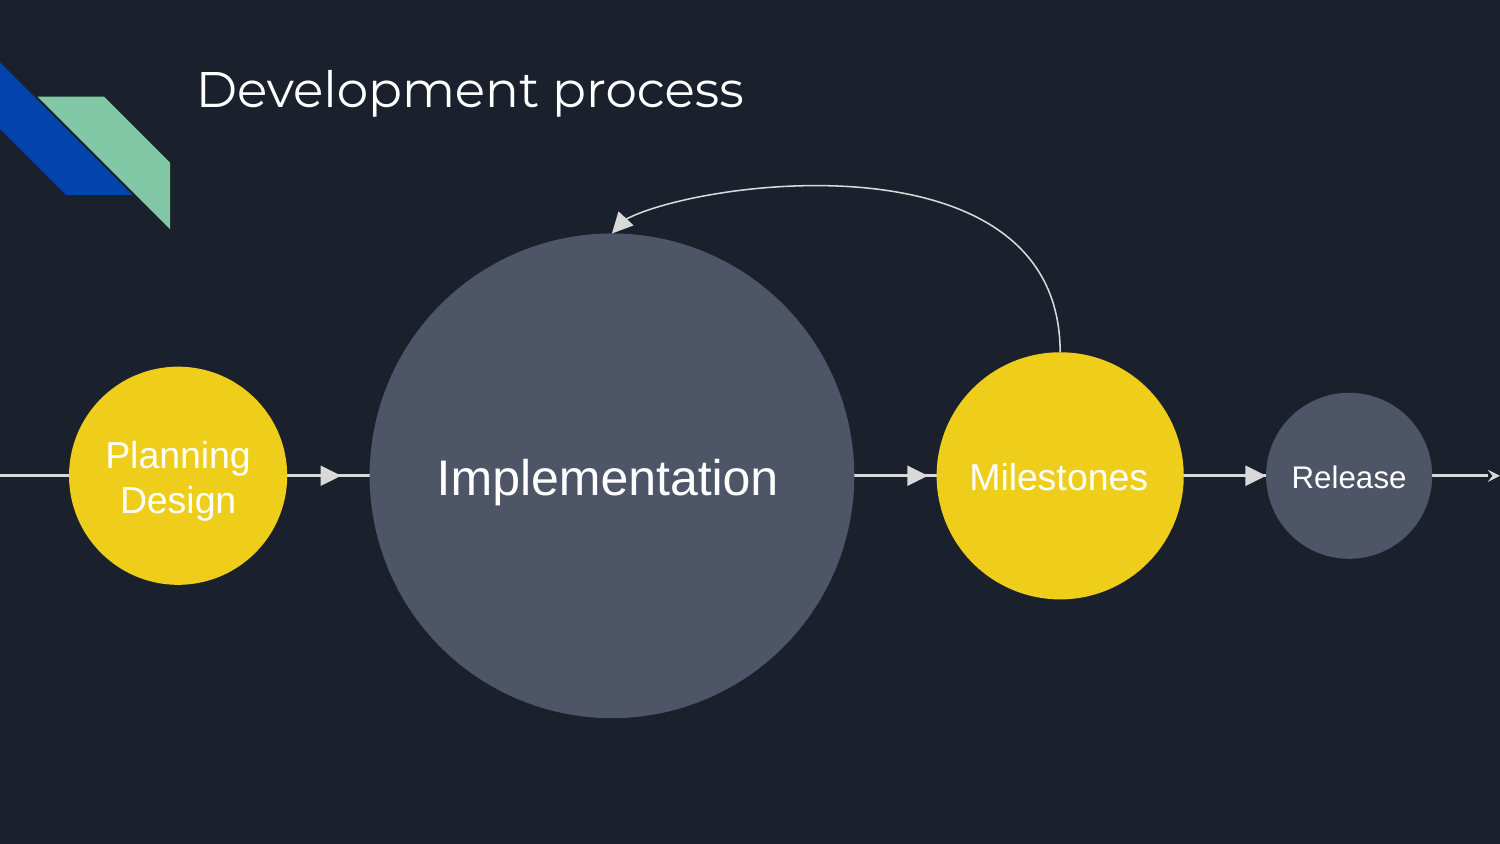

# Development process

Planning
Design
Implementation
Milestones
Release